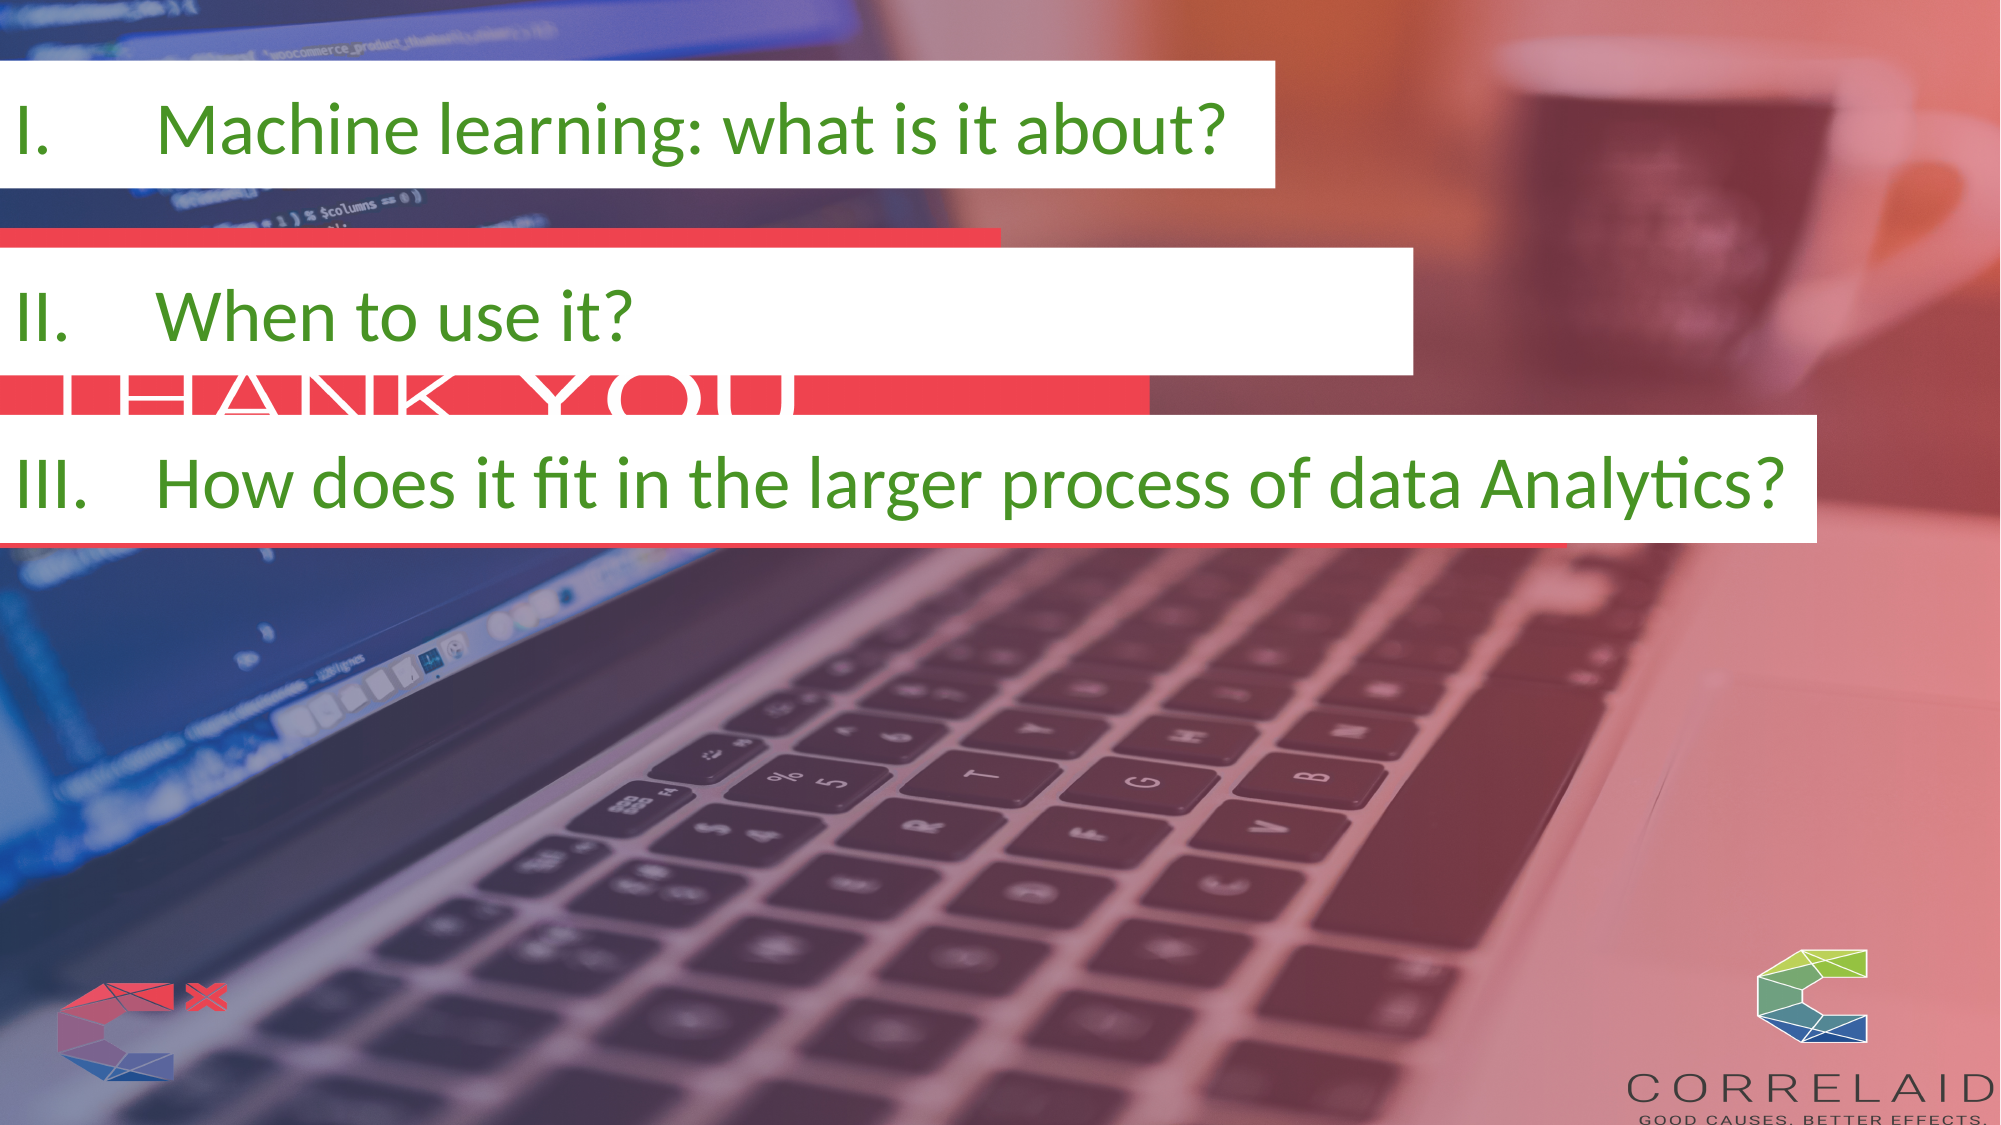

Machine learning: what is it about?

When to use it?

How does it fit in the larger process of data Analytics?